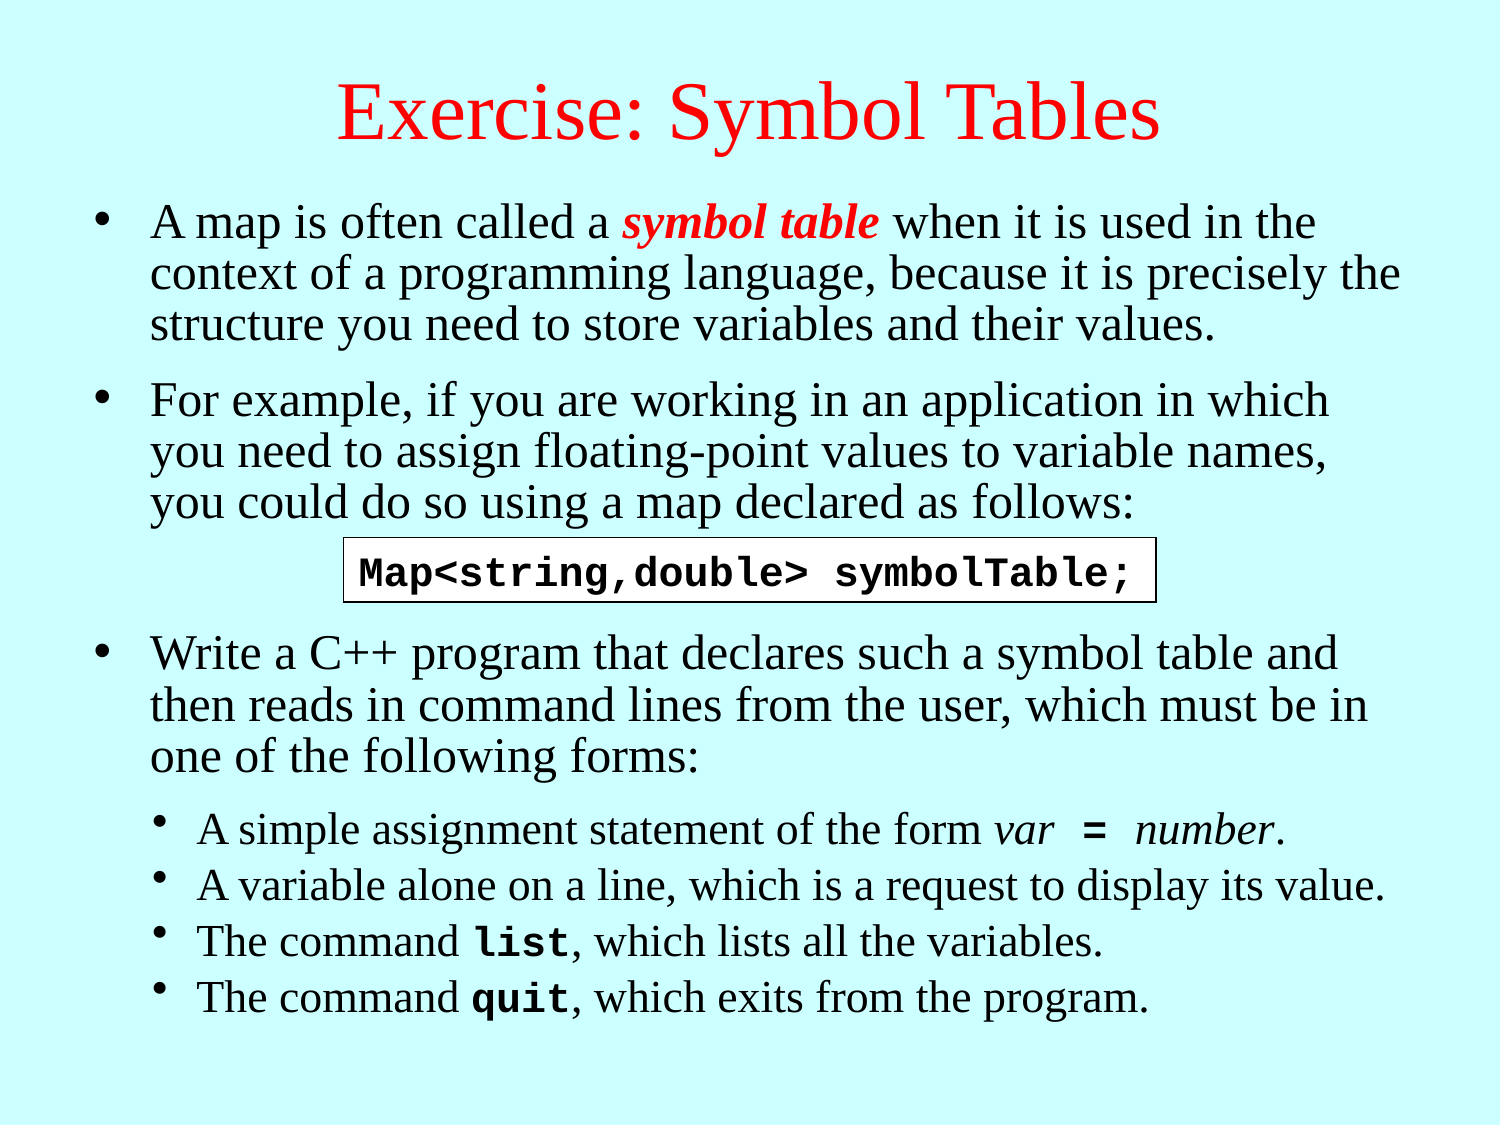

# Exercise: Symbol Tables
A map is often called a symbol table when it is used in the context of a programming language, because it is precisely the structure you need to store variables and their values.
For example, if you are working in an application in which you need to assign floating-point values to variable names, you could do so using a map declared as follows:

Write a C++ program that declares such a symbol table and then reads in command lines from the user, which must be in one of the following forms:
A simple assignment statement of the form var = number.
A variable alone on a line, which is a request to display its value.
The command list, which lists all the variables.
The command quit, which exits from the program.
Map<string,double> symbolTable;